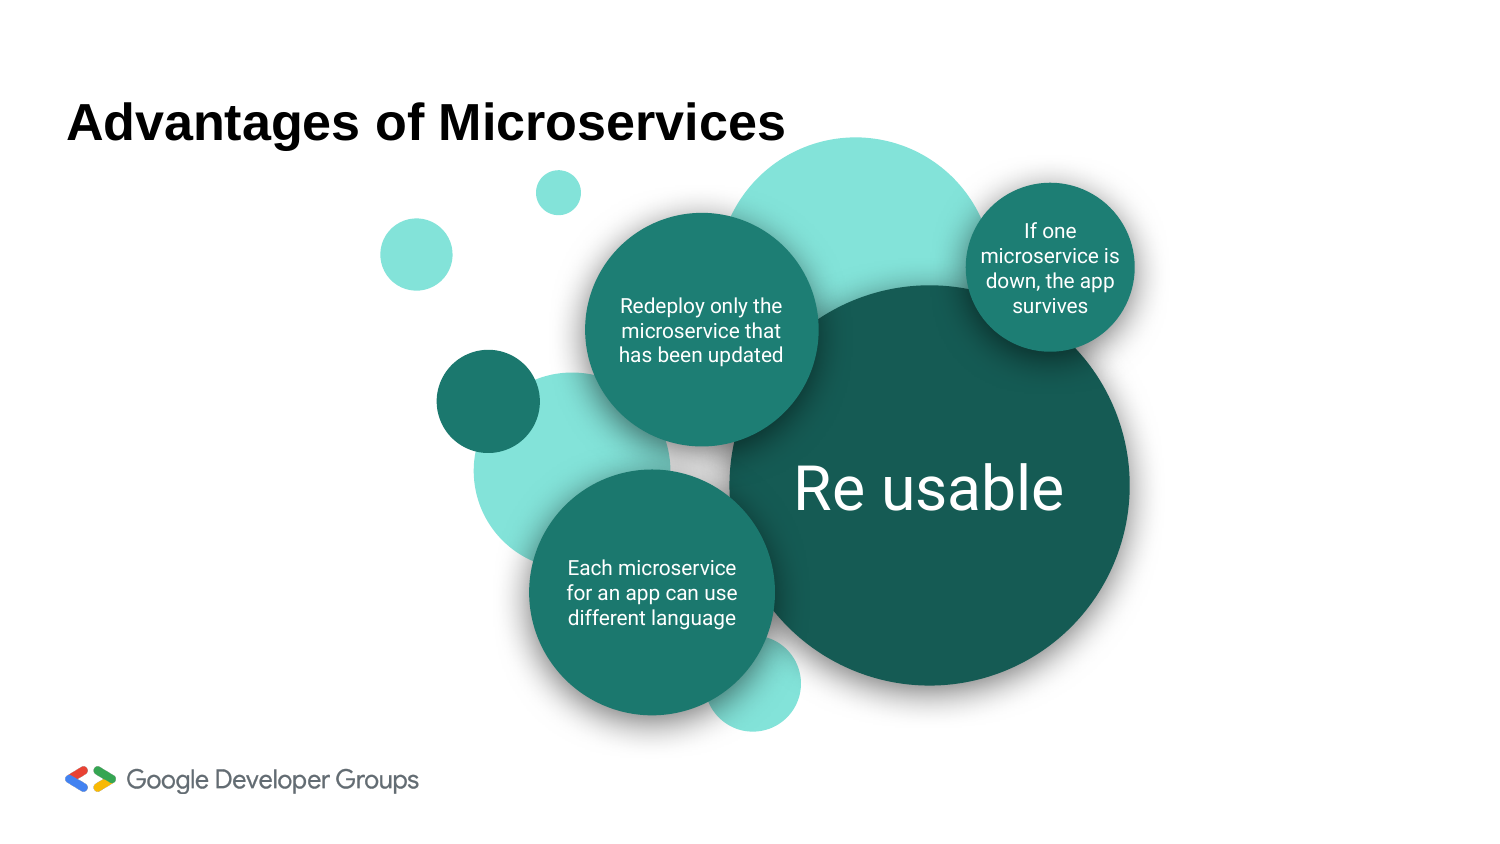

# Advantages of Microservices

If one microservice is down, the app survives

Redeploy only the microservice that has been updated

Re usable

Each microservice for an app can use different language